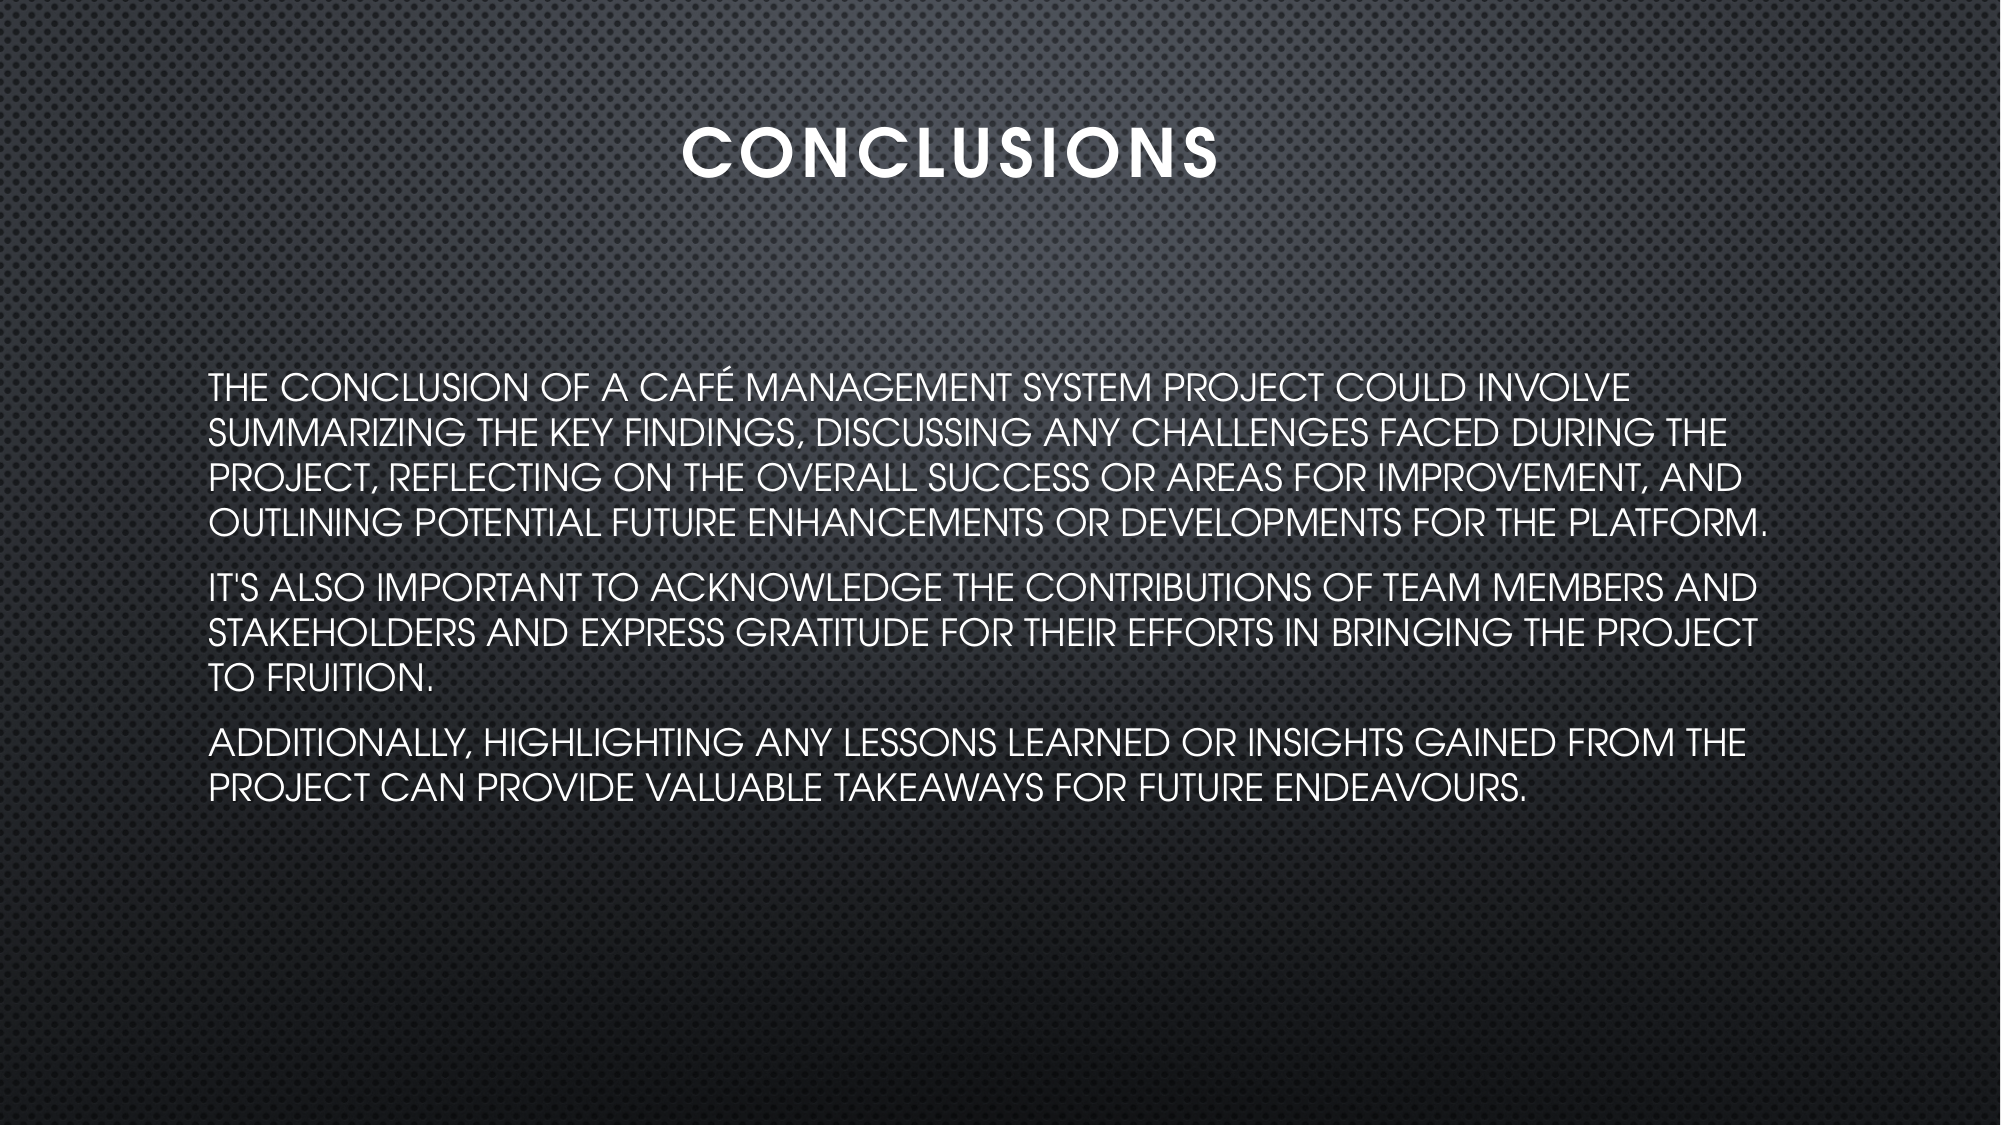

# Conclusions
The conclusion of a Café Management System project could involve summarizing the key findings, discussing any challenges faced during the project, reflecting on the overall success or areas for improvement, and outlining potential future enhancements or developments for the platform.
It's also important to acknowledge the contributions of team members and stakeholders and express gratitude for their efforts in bringing the project to fruition.
Additionally, highlighting any lessons learned or insights gained from the project can provide valuable takeaways for future endeavours.